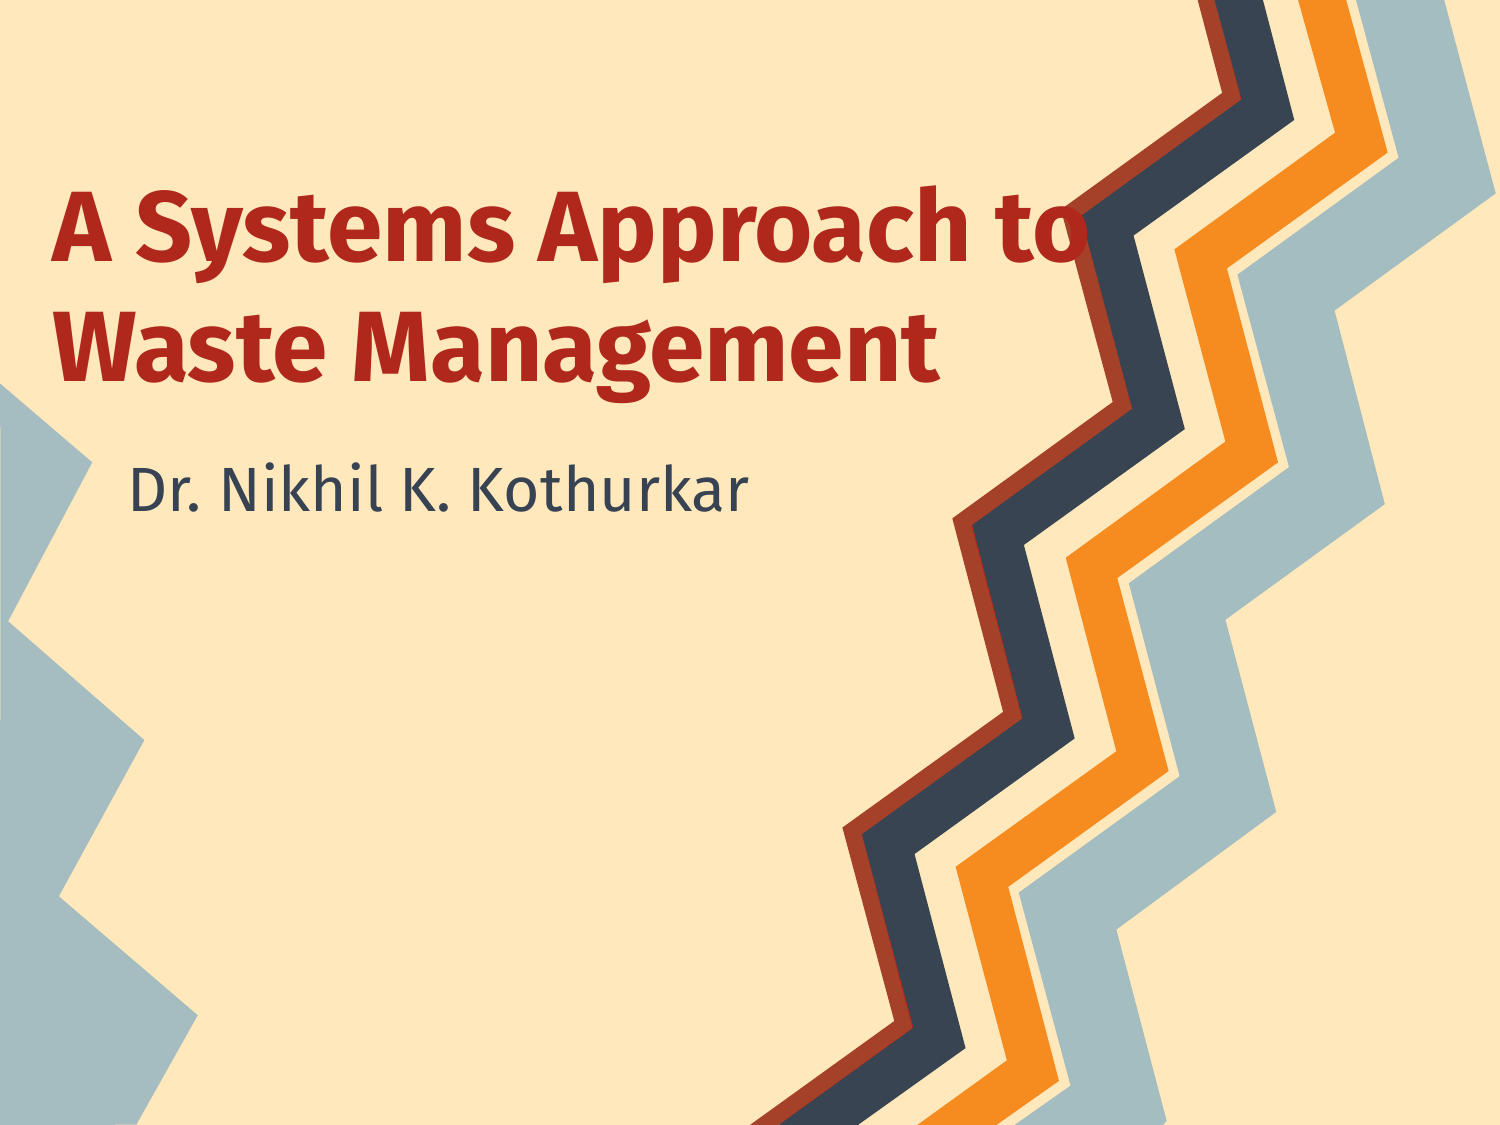

# A Systems Approach to Waste Management
Dr. Nikhil K. Kothurkar